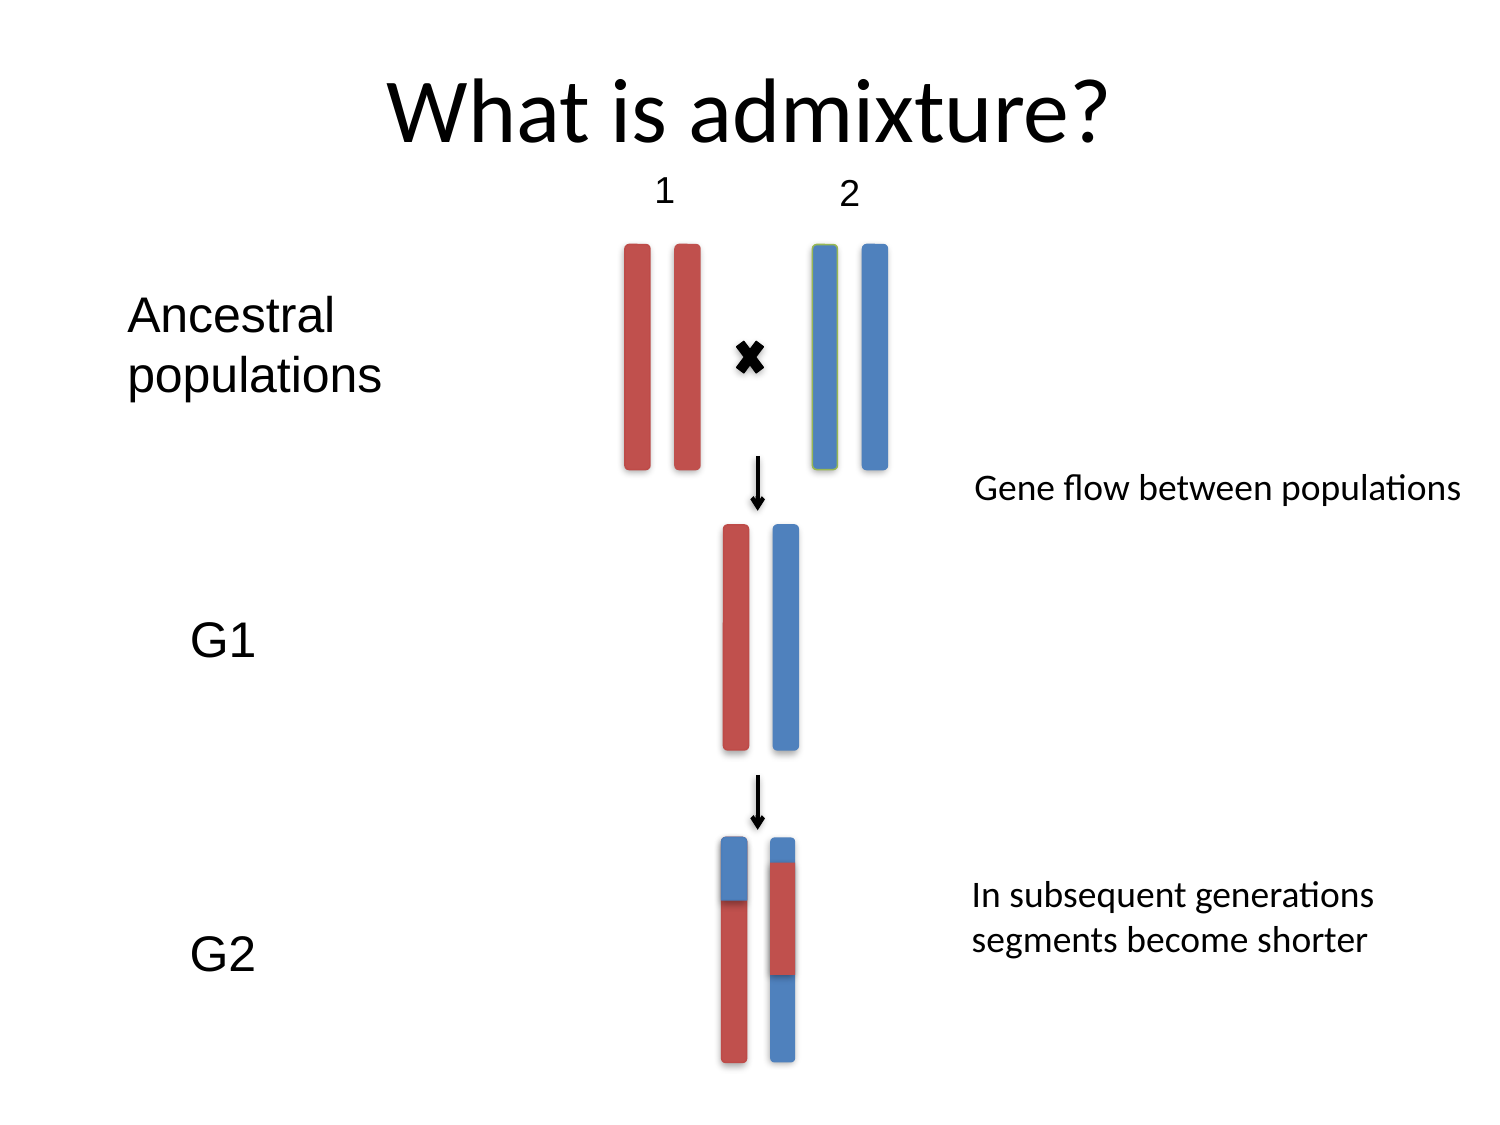

What is admixture?
1
2

Ancestral populations

Gene flow between populations

G1

In subsequent generations segments become shorter
G2